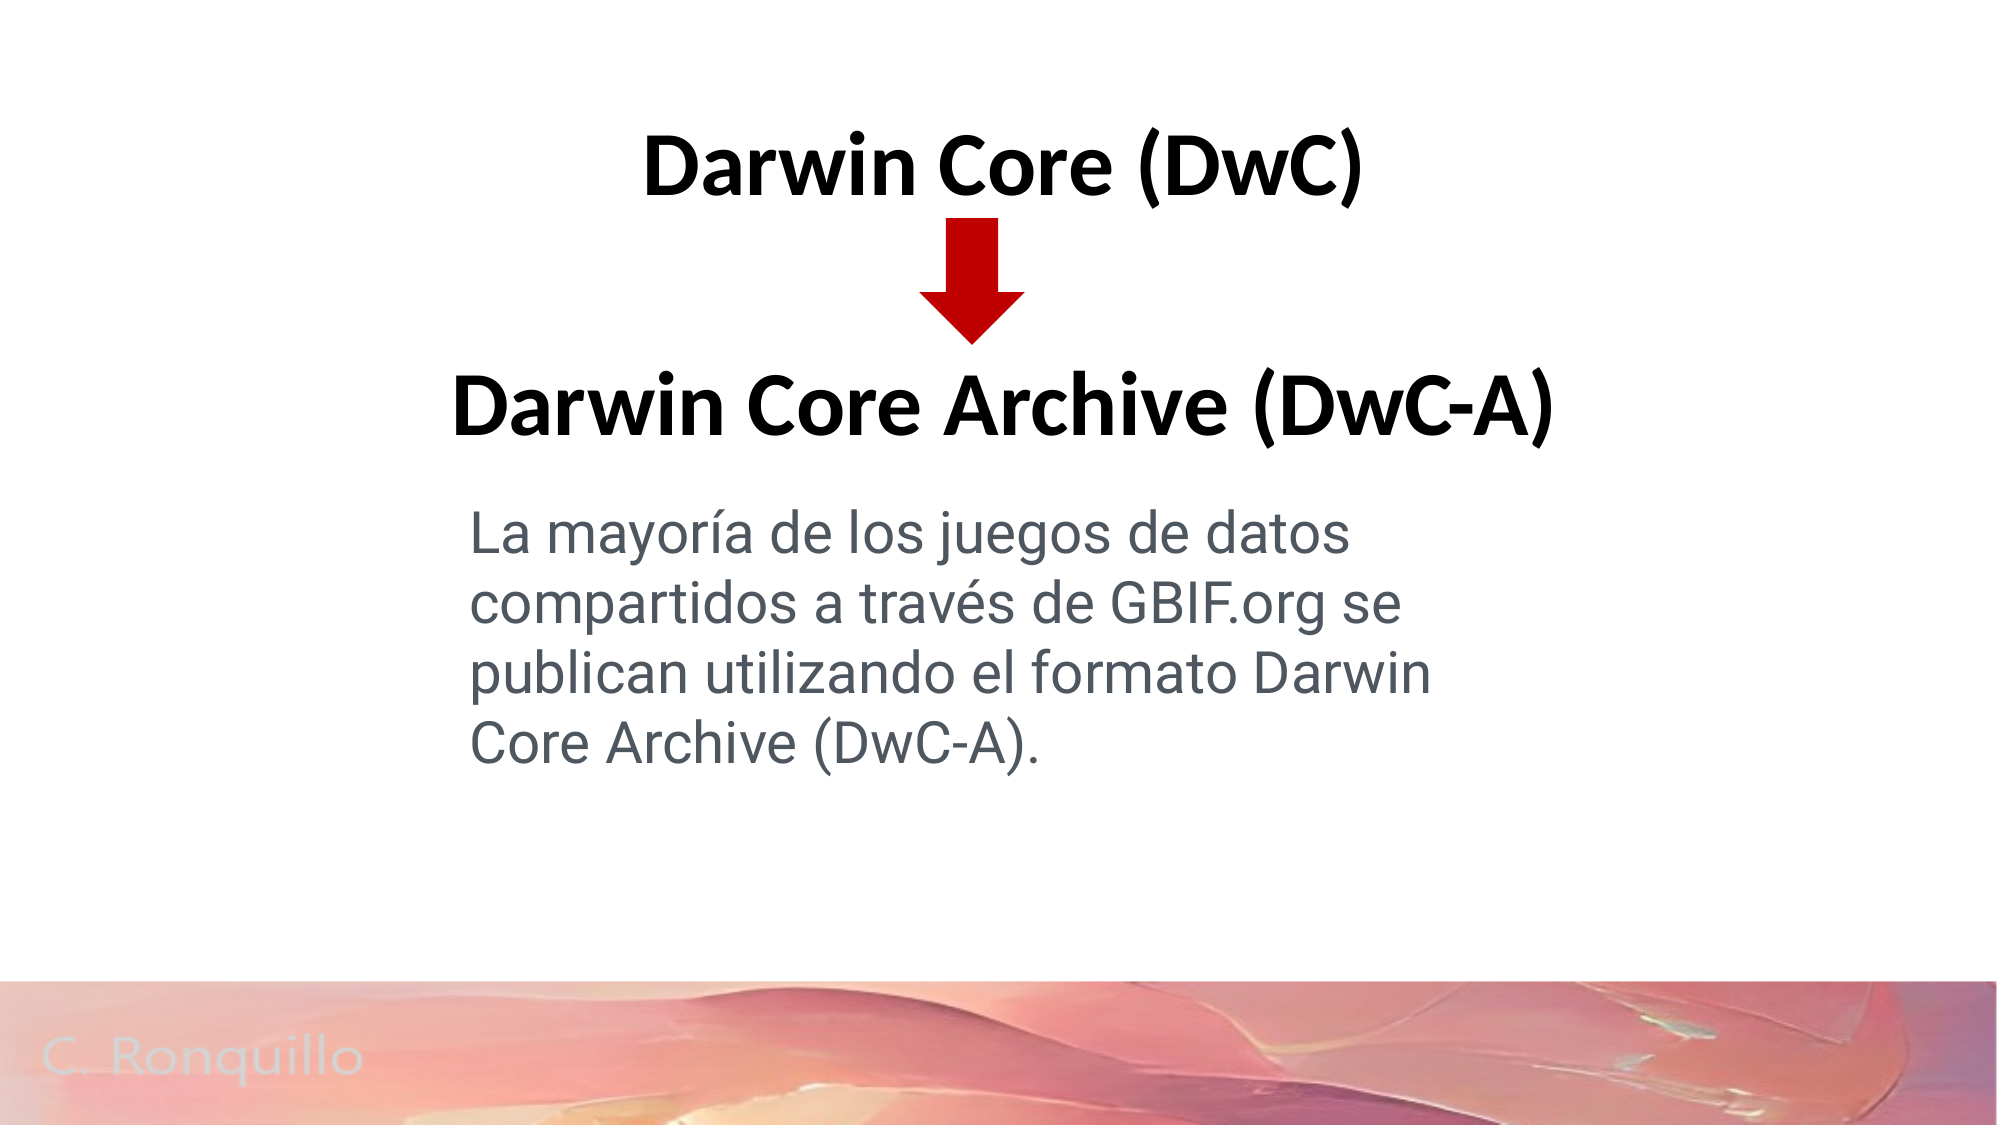

Darwin Core (DwC)

Darwin Core Archive (DwC-A)

La mayoría de los juegos de datos compartidos a través de GBIF.org se publican utilizando el formato Darwin Core Archive (DwC-A).